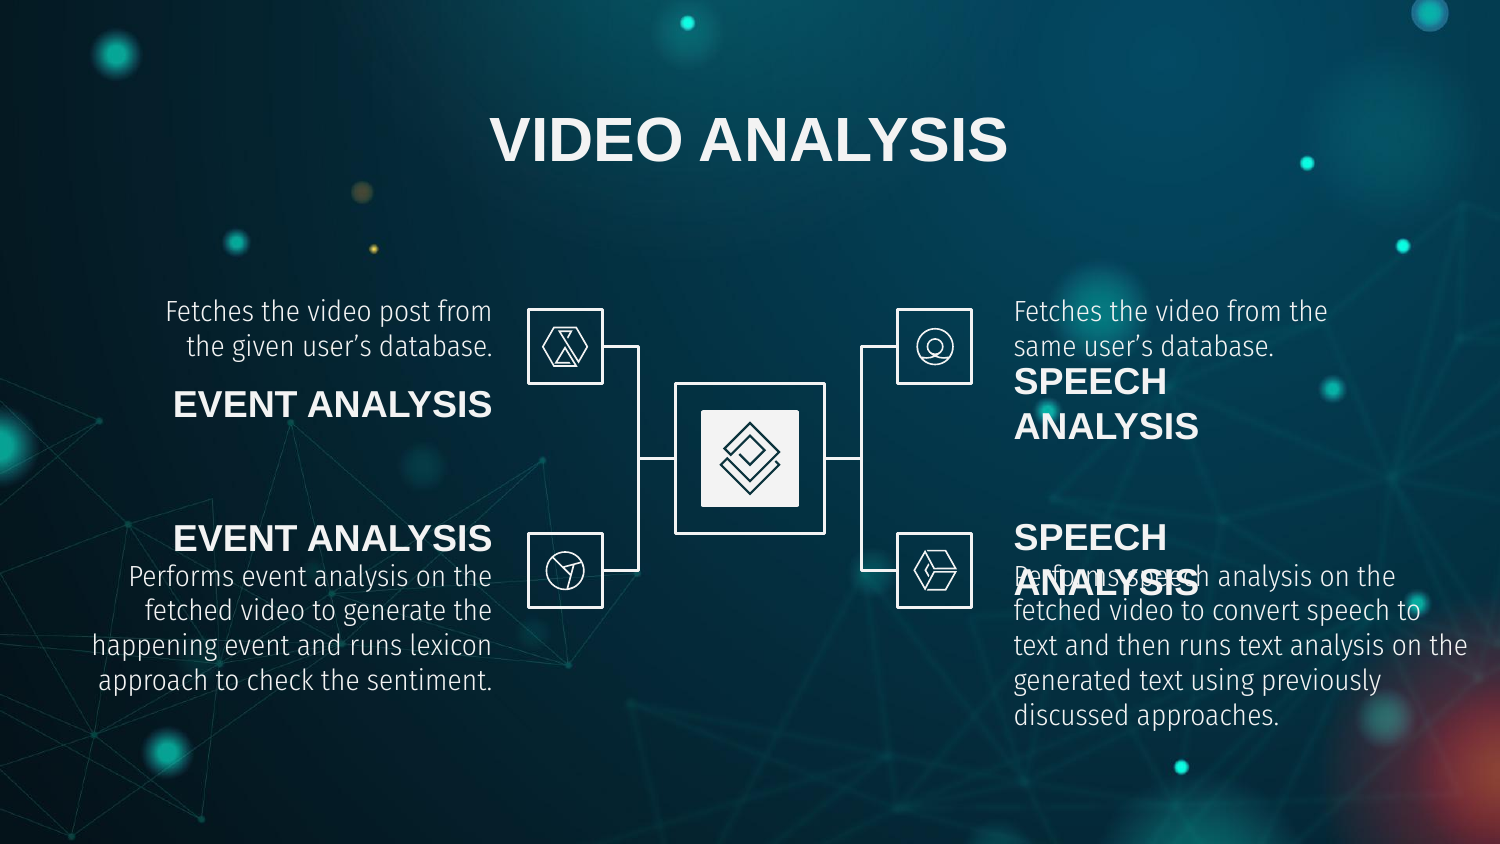

# VIDEO ANALYSIS
Fetches the video post from the given user’s database.
Fetches the video from the same user’s database.

EVENT ANALYSIS
SPEECH ANALYSIS

SPEECH ANALYSIS
EVENT ANALYSIS

Performs speech analysis on the fetched video to convert speech to text and then runs text analysis on the generated text using previously discussed approaches.
Performs event analysis on the fetched video to generate the happening event and runs lexicon approach to check the sentiment.